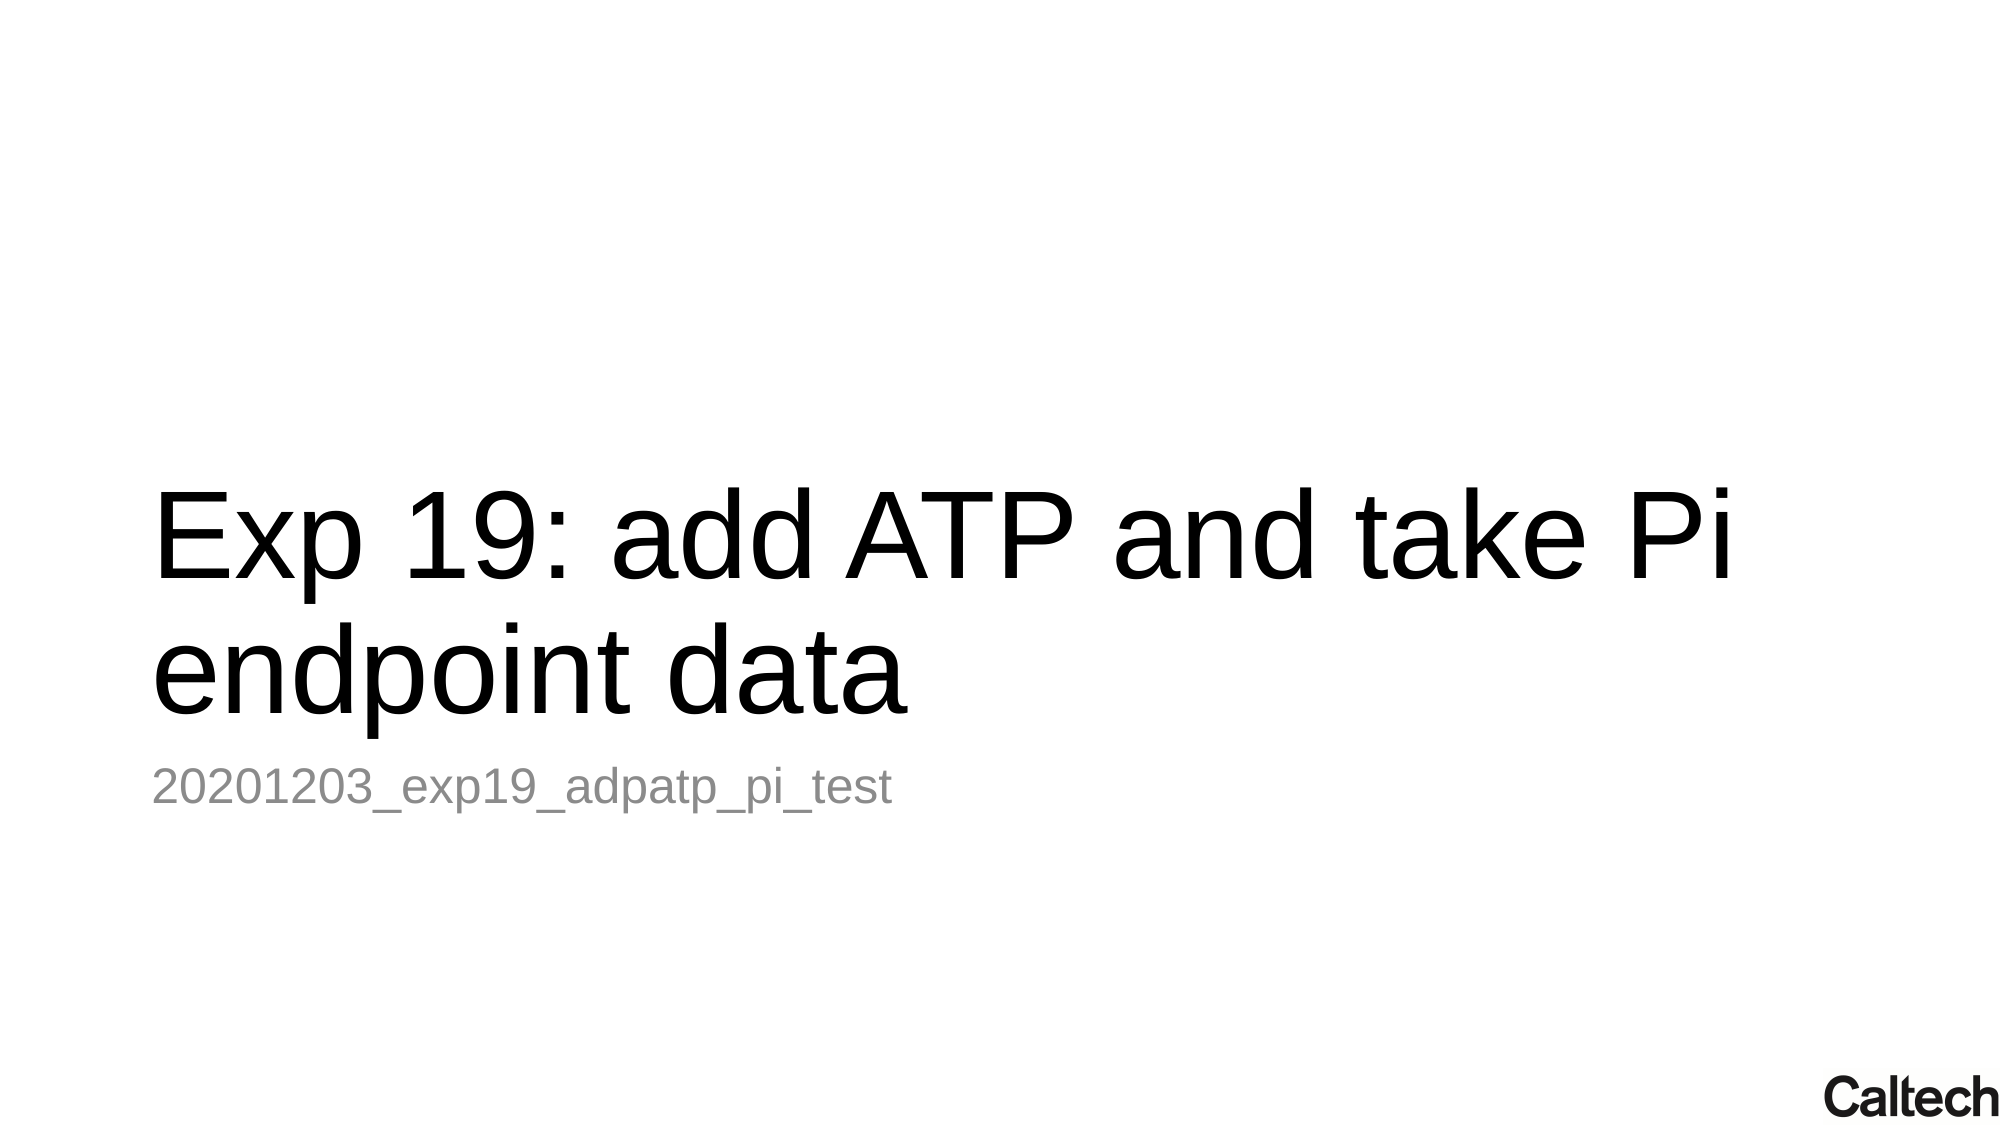

# Exp 19: add ATP and take Pi endpoint data
20201203_exp19_adpatp_pi_test